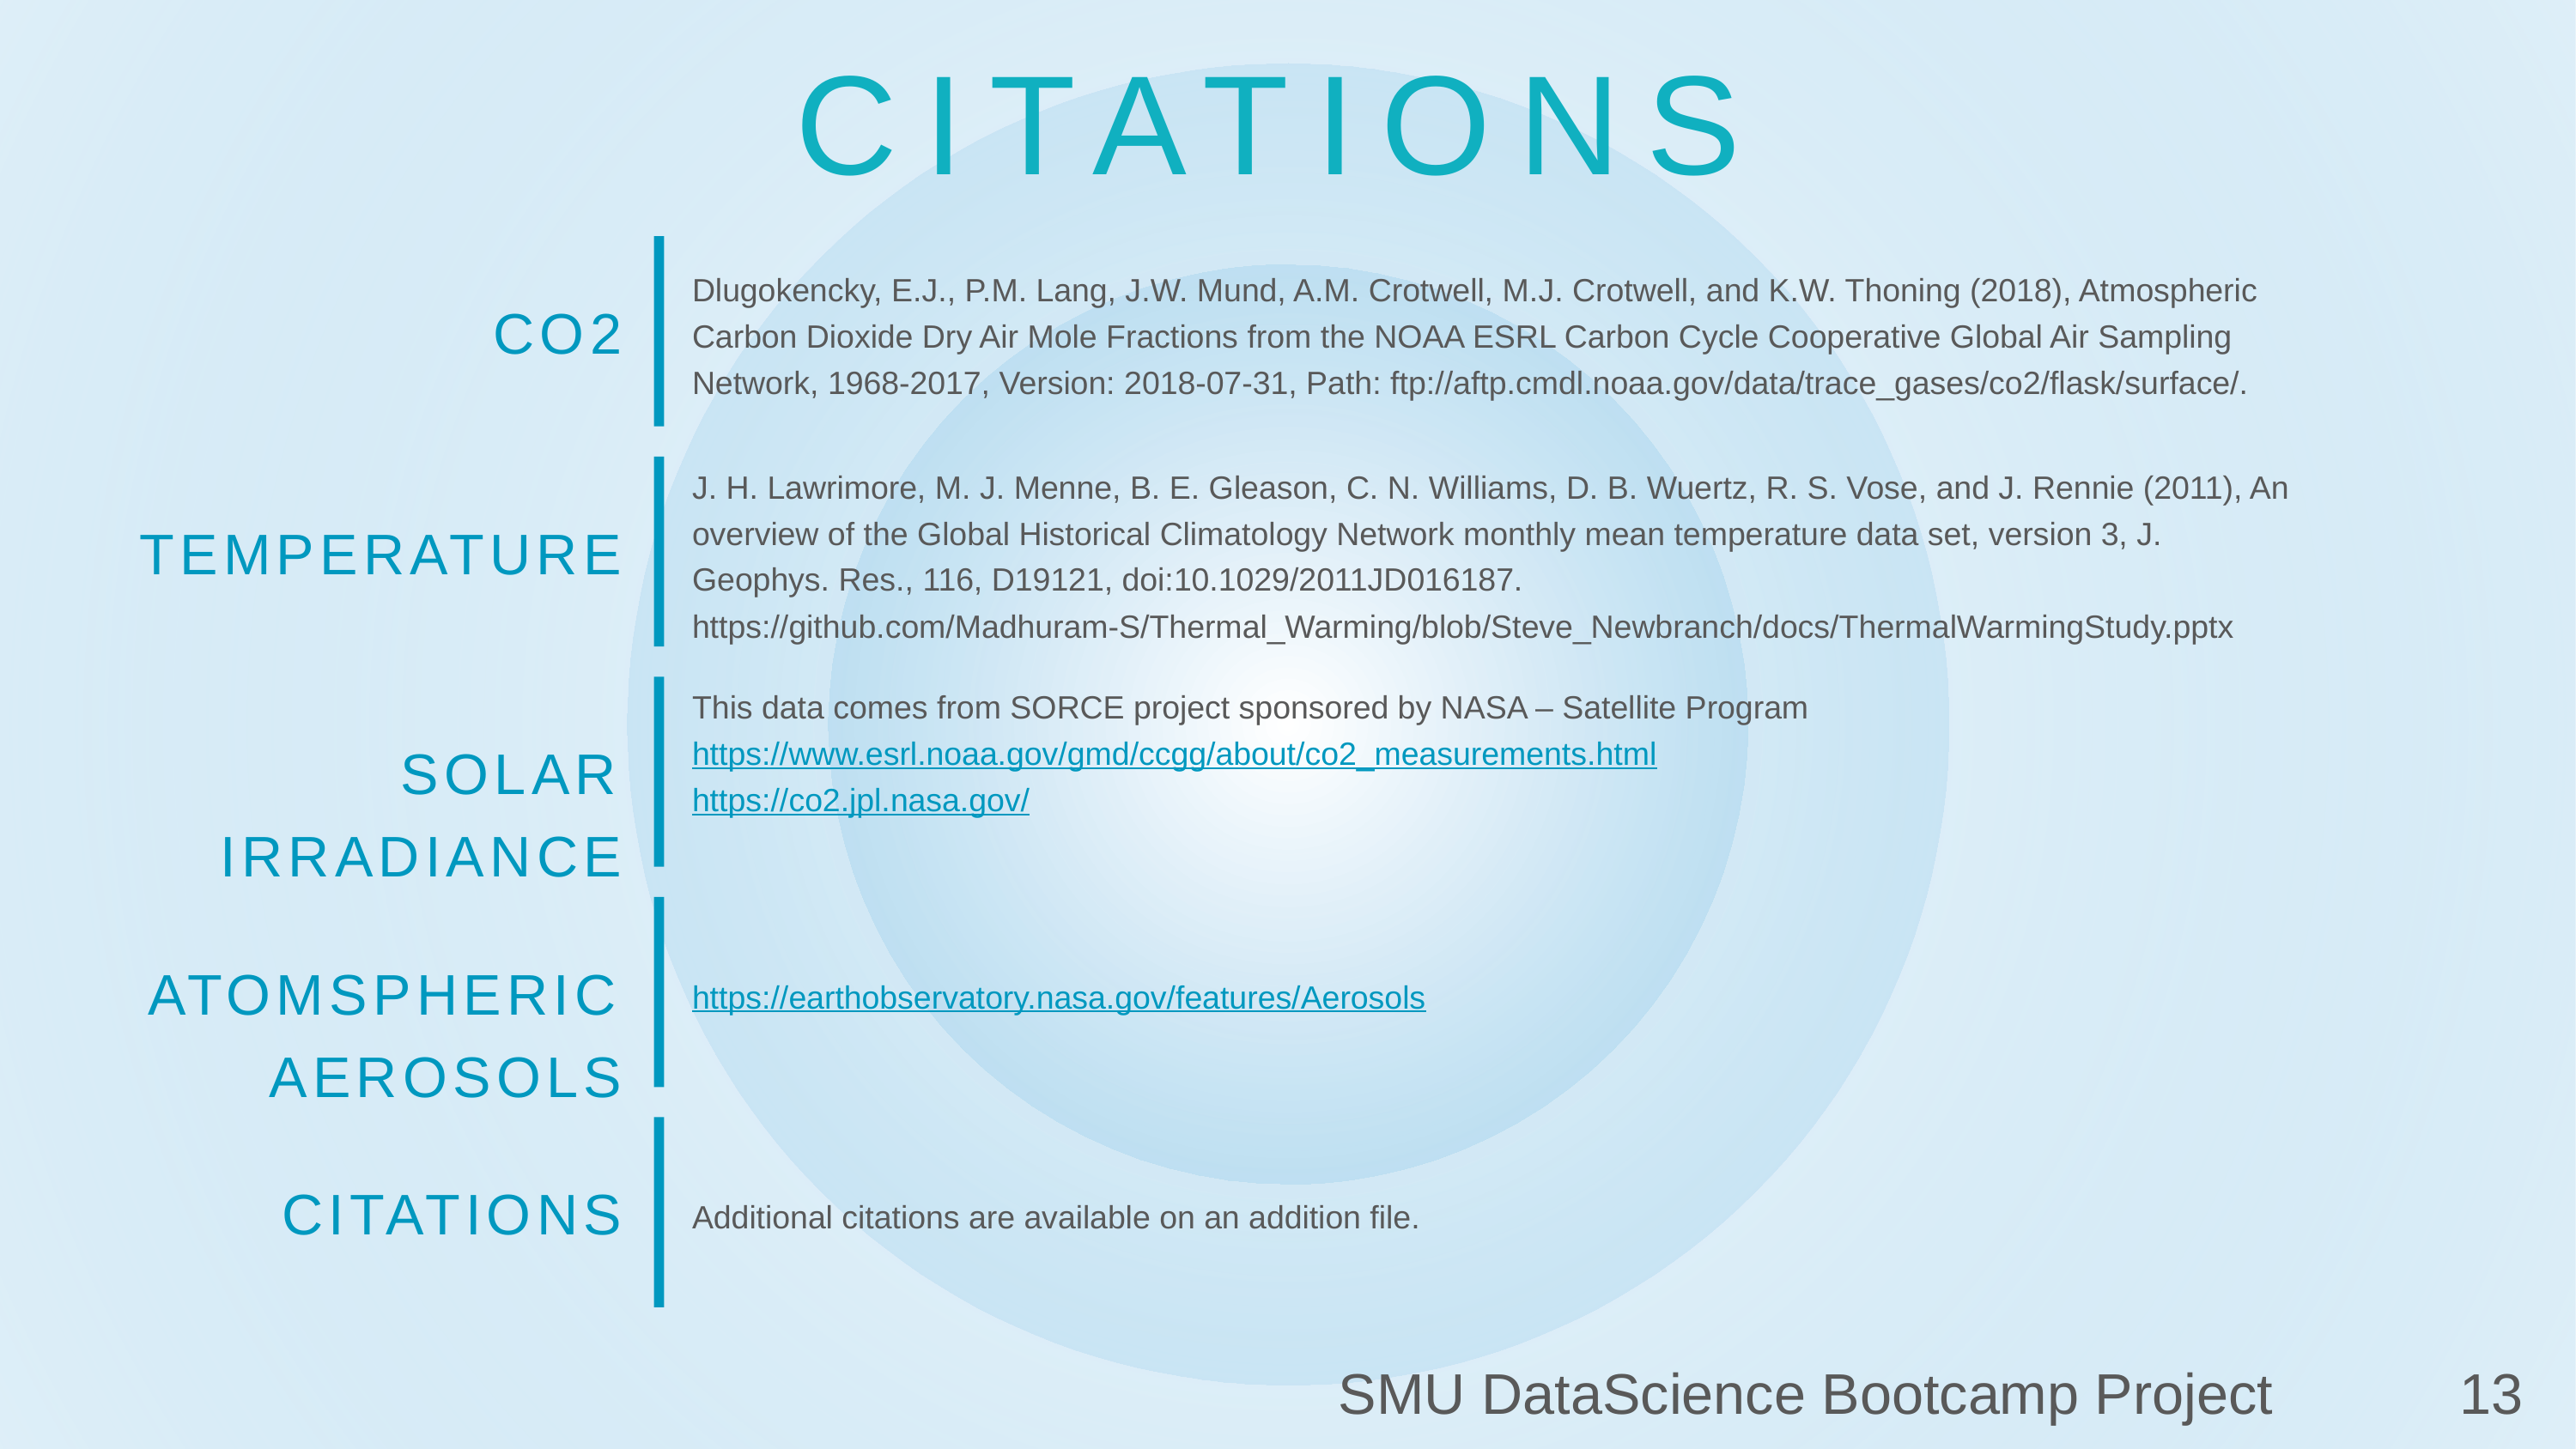

# CITATIONS
Dlugokencky, E.J., P.M. Lang, J.W. Mund, A.M. Crotwell, M.J. Crotwell, and K.W. Thoning (2018), Atmospheric Carbon Dioxide Dry Air Mole Fractions from the NOAA ESRL Carbon Cycle Cooperative Global Air Sampling Network, 1968-2017, Version: 2018-07-31, Path: ftp://aftp.cmdl.noaa.gov/data/trace_gases/co2/flask/surface/.
CO2
J. H. Lawrimore, M. J. Menne, B. E. Gleason, C. N. Williams, D. B. Wuertz, R. S. Vose, and J. Rennie (2011), An overview of the Global Historical Climatology Network monthly mean temperature data set, version 3, J. Geophys. Res., 116, D19121, doi:10.1029/2011JD016187. https://github.com/Madhuram-S/Thermal_Warming/blob/Steve_Newbranch/docs/ThermalWarmingStudy.pptx
TEMPERATURE
This data comes from SORCE project sponsored by NASA – Satellite Program
https://www.esrl.noaa.gov/gmd/ccgg/about/co2_measurements.html
https://co2.jpl.nasa.gov/

SOLAR IRRADIANCE
https://earthobservatory.nasa.gov/features/Aerosols
ATOMSPHERIC AEROSOLS
Additional citations are available on an addition file.
CITATIONS
SMU DataScience Bootcamp Project
13